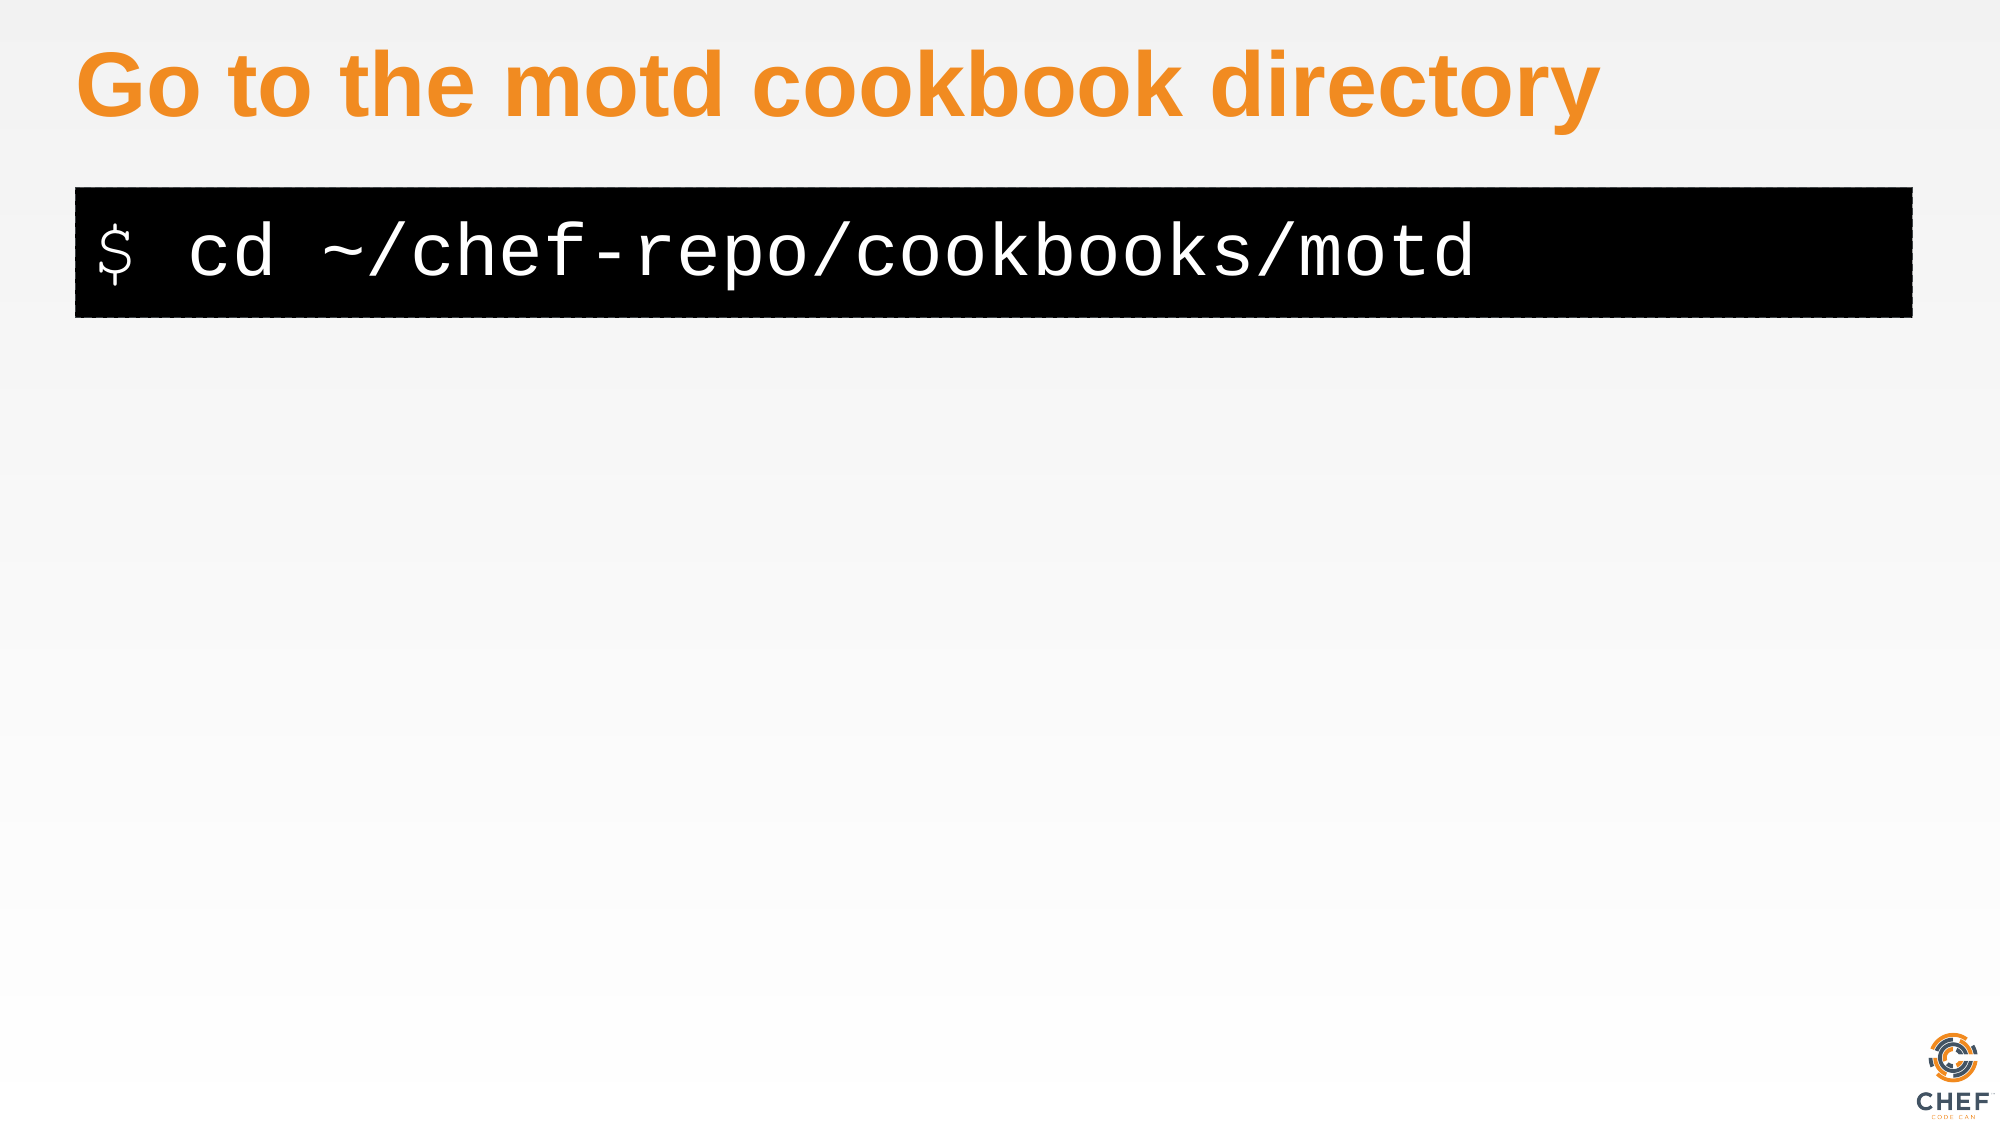

# Go to the motd cookbook directory
cd ~/chef-repo/cookbooks/motd